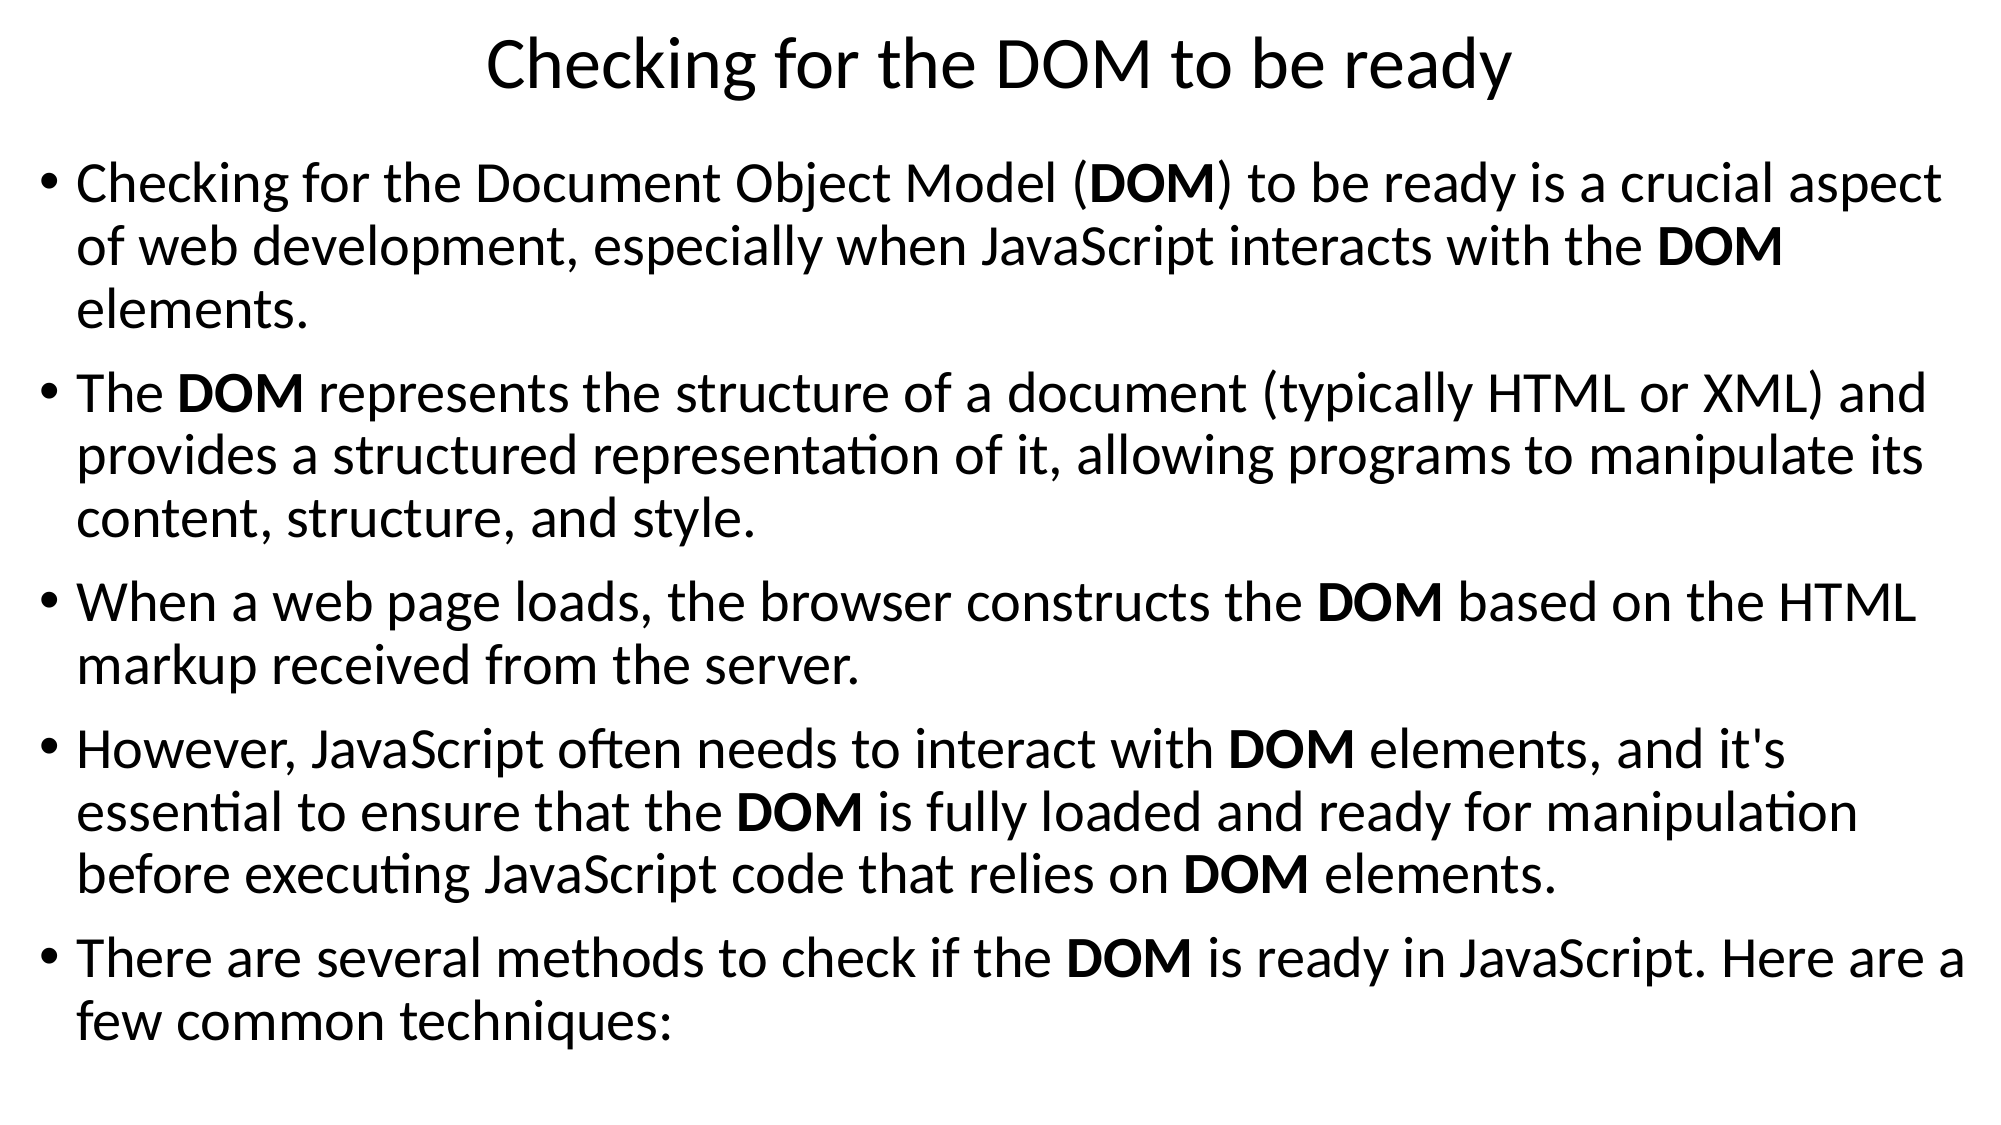

# Checking for the DOM to be ready
Checking for the Document Object Model (DOM) to be ready is a crucial aspect of web development, especially when JavaScript interacts with the DOM elements.
The DOM represents the structure of a document (typically HTML or XML) and provides a structured representation of it, allowing programs to manipulate its content, structure, and style.
When a web page loads, the browser constructs the DOM based on the HTML markup received from the server.
However, JavaScript often needs to interact with DOM elements, and it's essential to ensure that the DOM is fully loaded and ready for manipulation before executing JavaScript code that relies on DOM elements.
There are several methods to check if the DOM is ready in JavaScript. Here are a few common techniques: